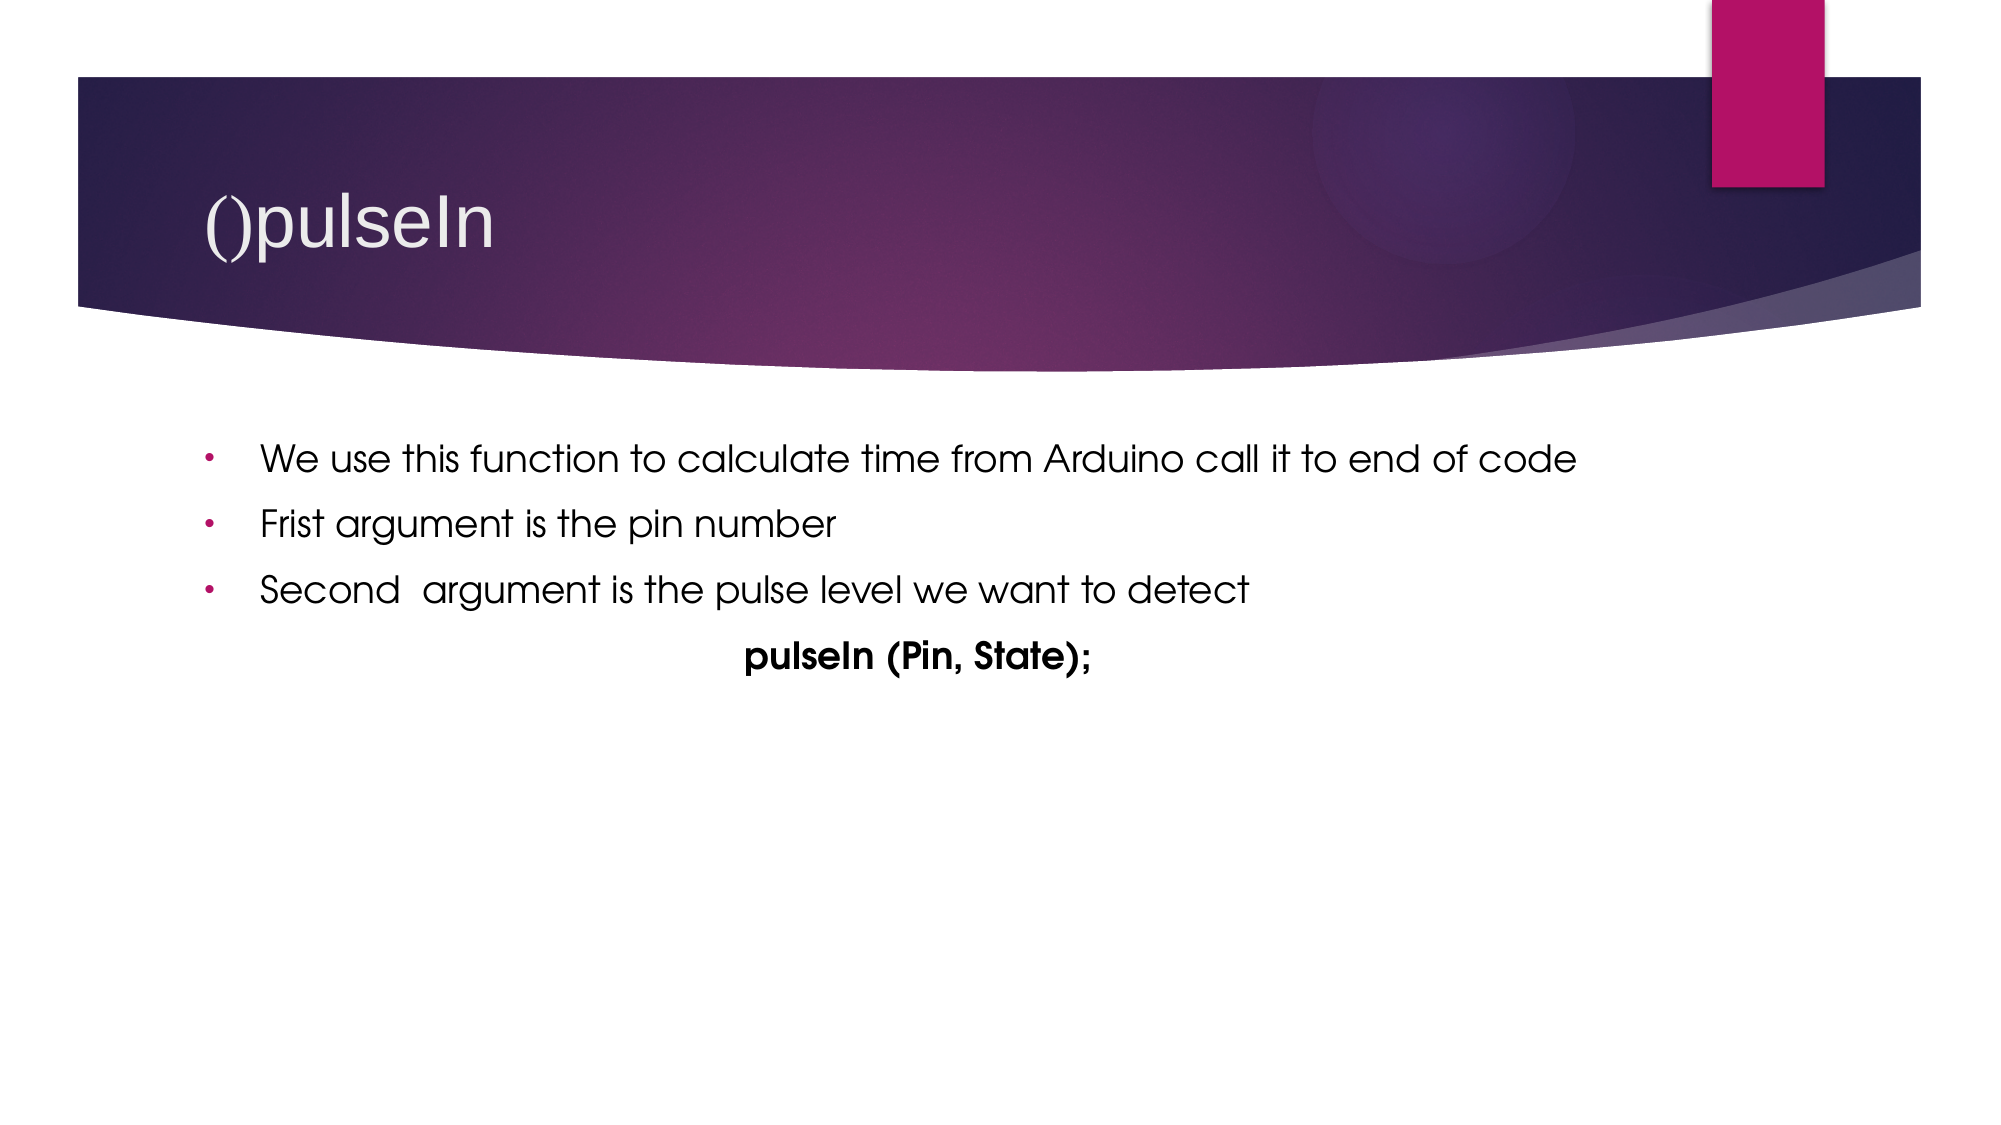

# pulseIn()
We use this function to calculate time from Arduino call it to end of code
Frist argument is the pin number
Second  argument is the pulse level we want to detect
 pulseIn (Pin, State);